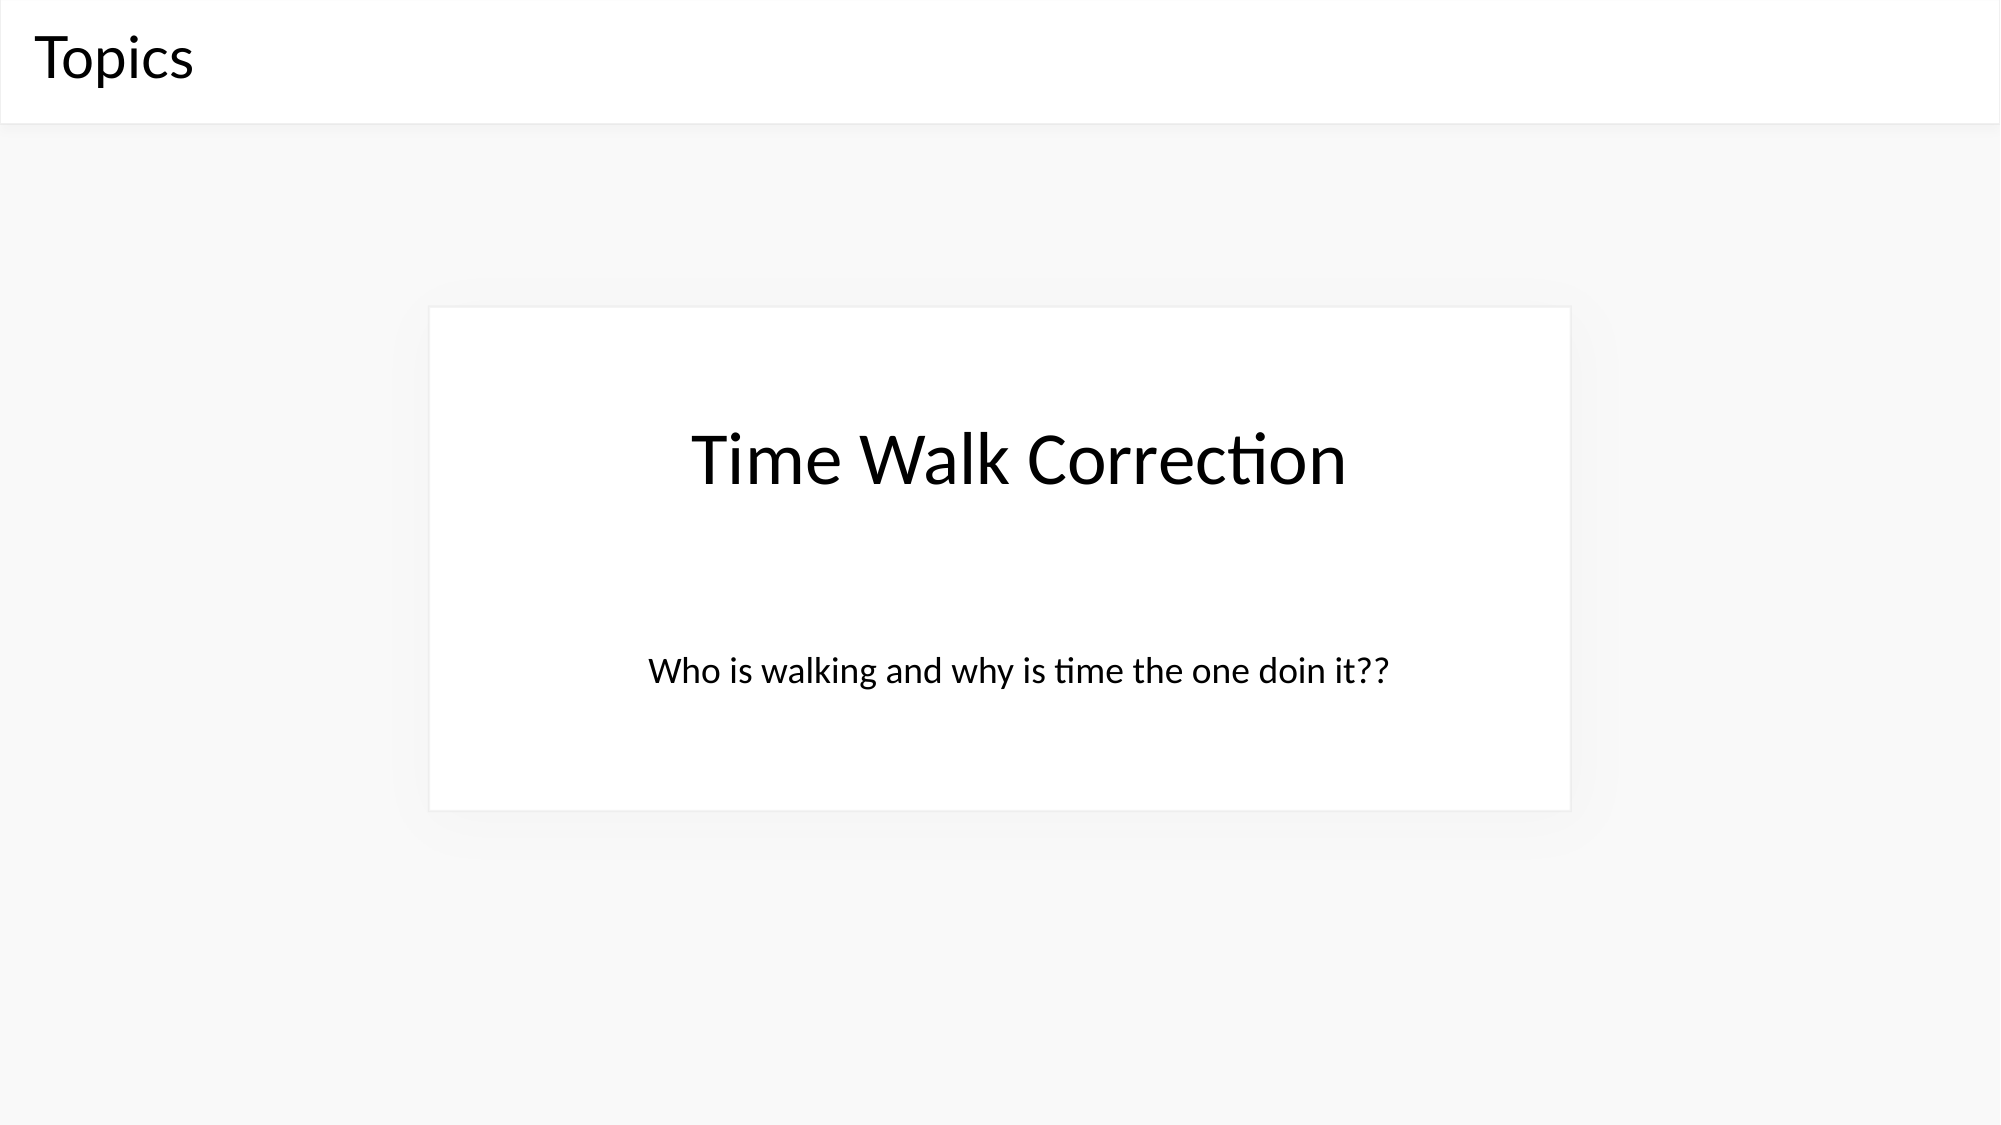

# Topics

Time Walk Correction
Who is walking and why is time the one doin it??